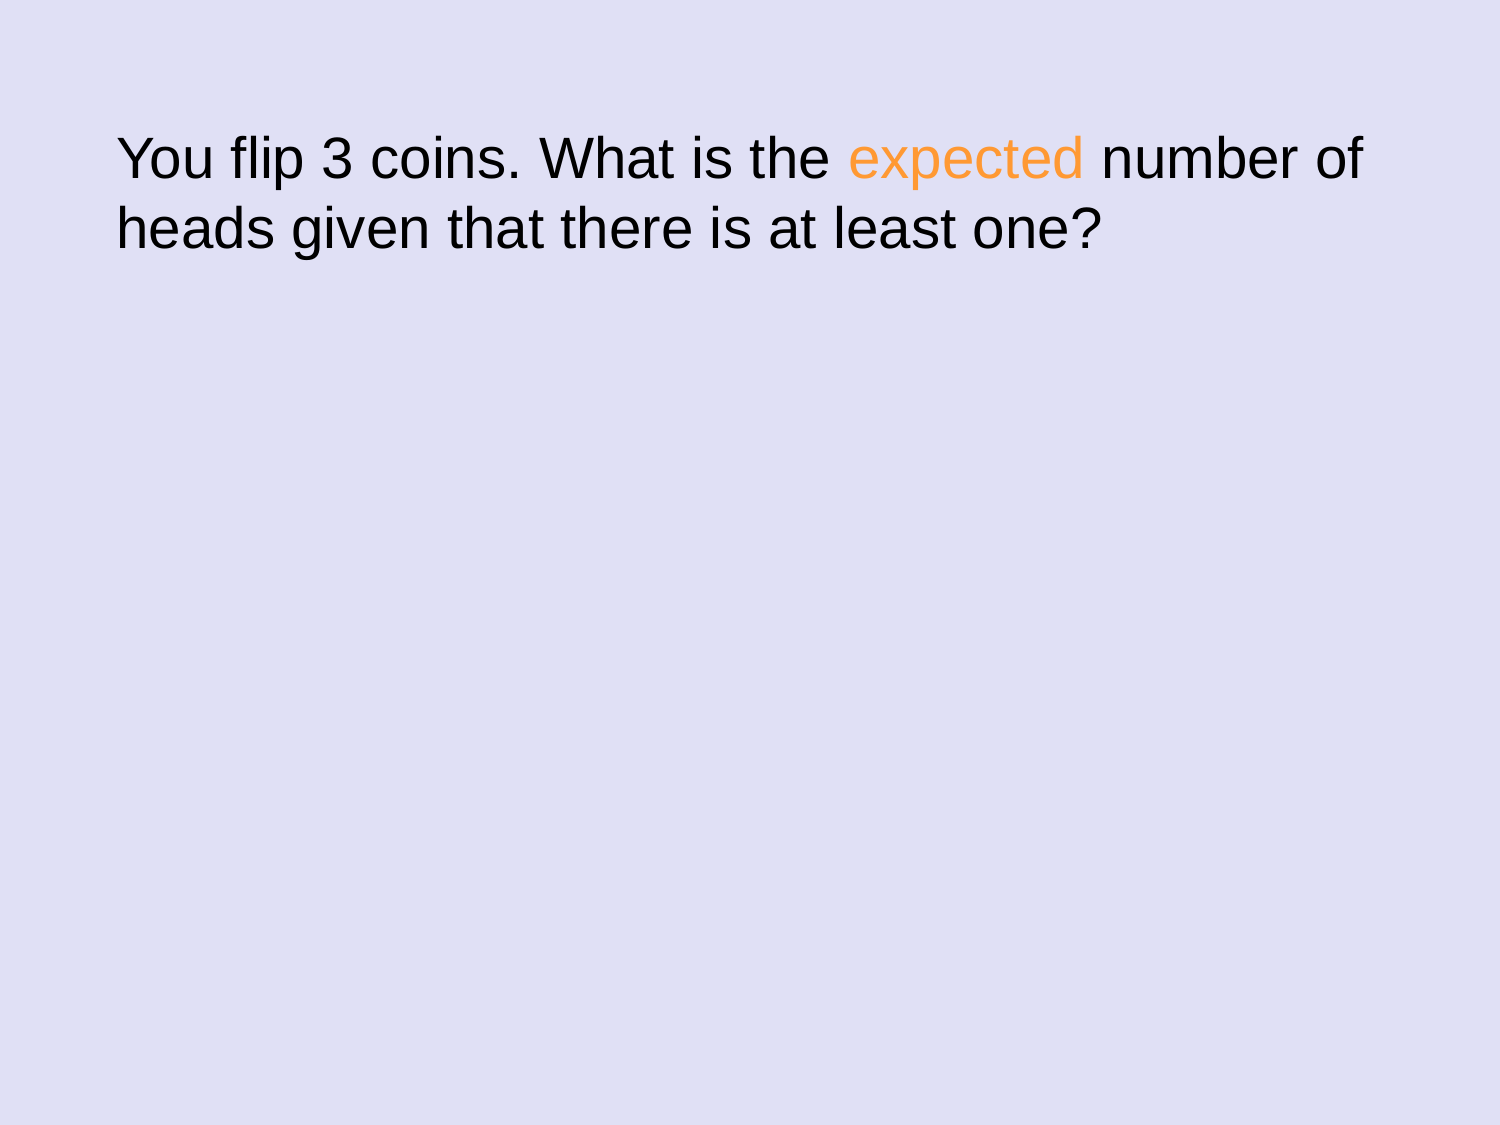

You flip 3 coins. What is the expected number of heads given that there is at least one?